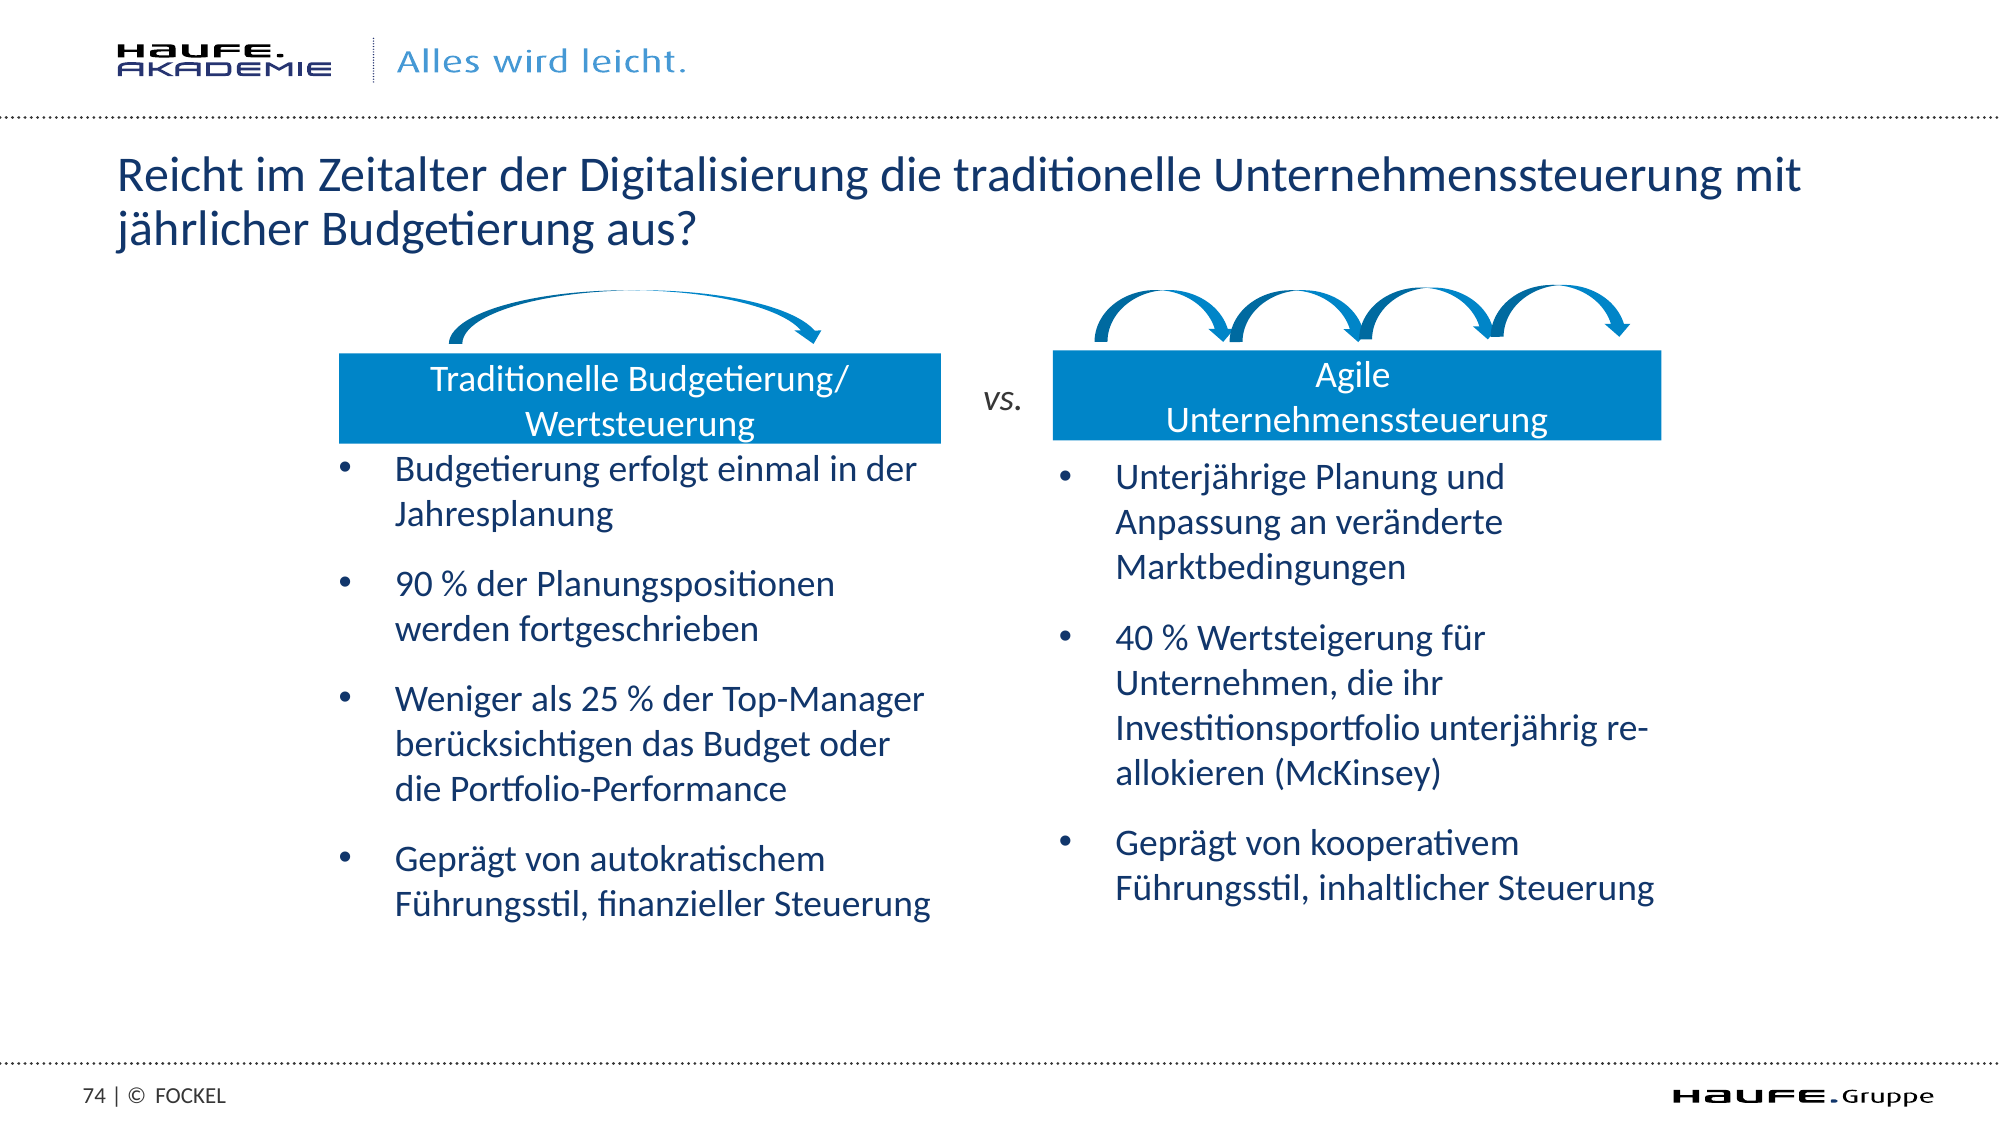

# Reicht im Zeitalter der Digitalisierung die traditionelle Unternehmenssteuerung mit jährlicher Budgetierung aus?

Agile
Unternehmenssteuerung
Traditionelle Budgetierung/
Wertsteuerung
vs.
Budgetierung erfolgt einmal in der Jahresplanung
90 % der Planungspositionen werden fortgeschrieben
Weniger als 25 % der Top-Manager berücksichtigen das Budget oder die Portfolio-Performance
Geprägt von autokratischem Führungsstil, finanzieller Steuerung

Unterjährige Planung und Anpassung an veränderte Marktbedingungen
40 % Wertsteigerung für Unternehmen, die ihr Investitionsportfolio unterjährig re-allokieren (McKinsey)
Geprägt von kooperativem Führungsstil, inhaltlicher Steuerung

74 | ©
Fockel